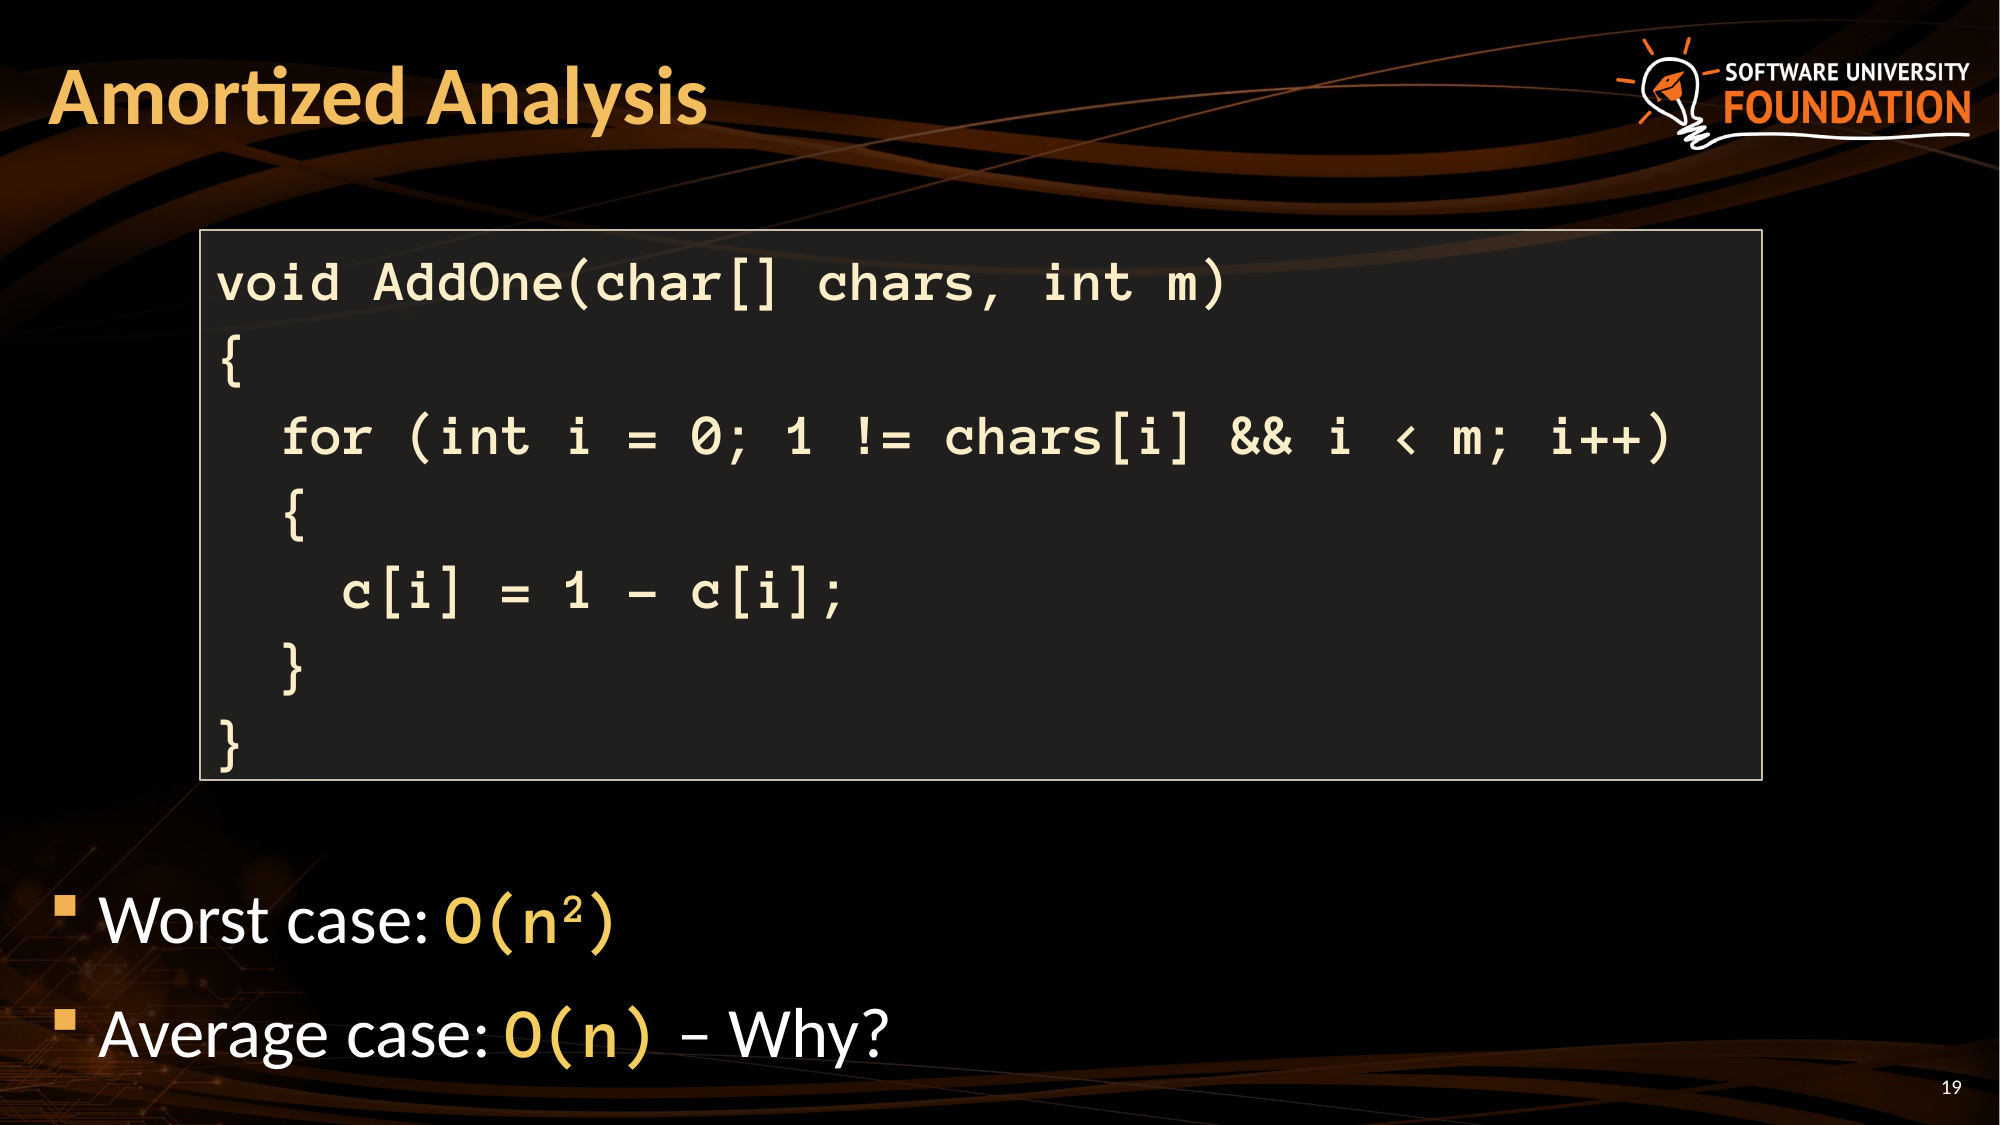

# Amortized Analysis
void AddOne(char[] chars, int m)
{
  for (int i = 0; 1 != chars[i] && i < m; i++)
  {
    c[i] = 1 - c[i];
  }
}
Worst case: O(n2)
Average case: O(n) – Why?

19